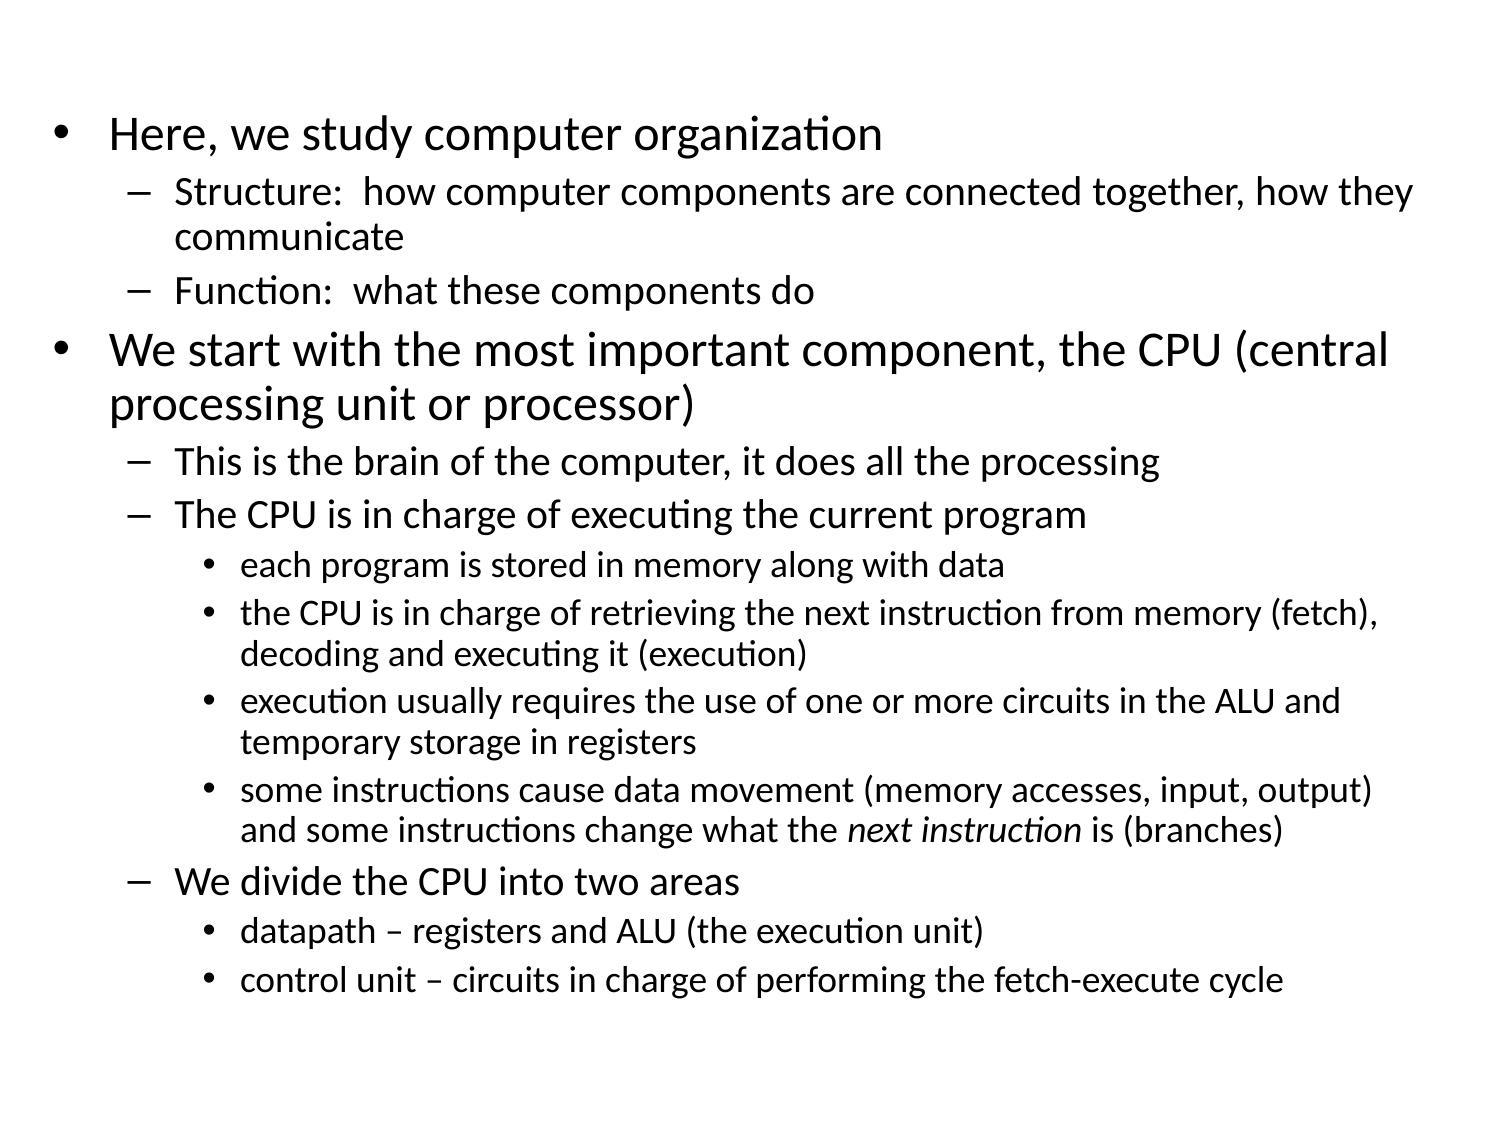

Here, we study computer organization
Structure:  how computer components are connected together, how they communicate
Function:  what these components do
We start with the most important component, the CPU (central processing unit or processor)
This is the brain of the computer, it does all the processing
The CPU is in charge of executing the current program
each program is stored in memory along with data
the CPU is in charge of retrieving the next instruction from memory (fetch), decoding and executing it (execution)
execution usually requires the use of one or more circuits in the ALU and temporary storage in registers
some instructions cause data movement (memory accesses, input, output) and some instructions change what the next instruction is (branches)
We divide the CPU into two areas
datapath – registers and ALU (the execution unit)
control unit – circuits in charge of performing the fetch-execute cycle